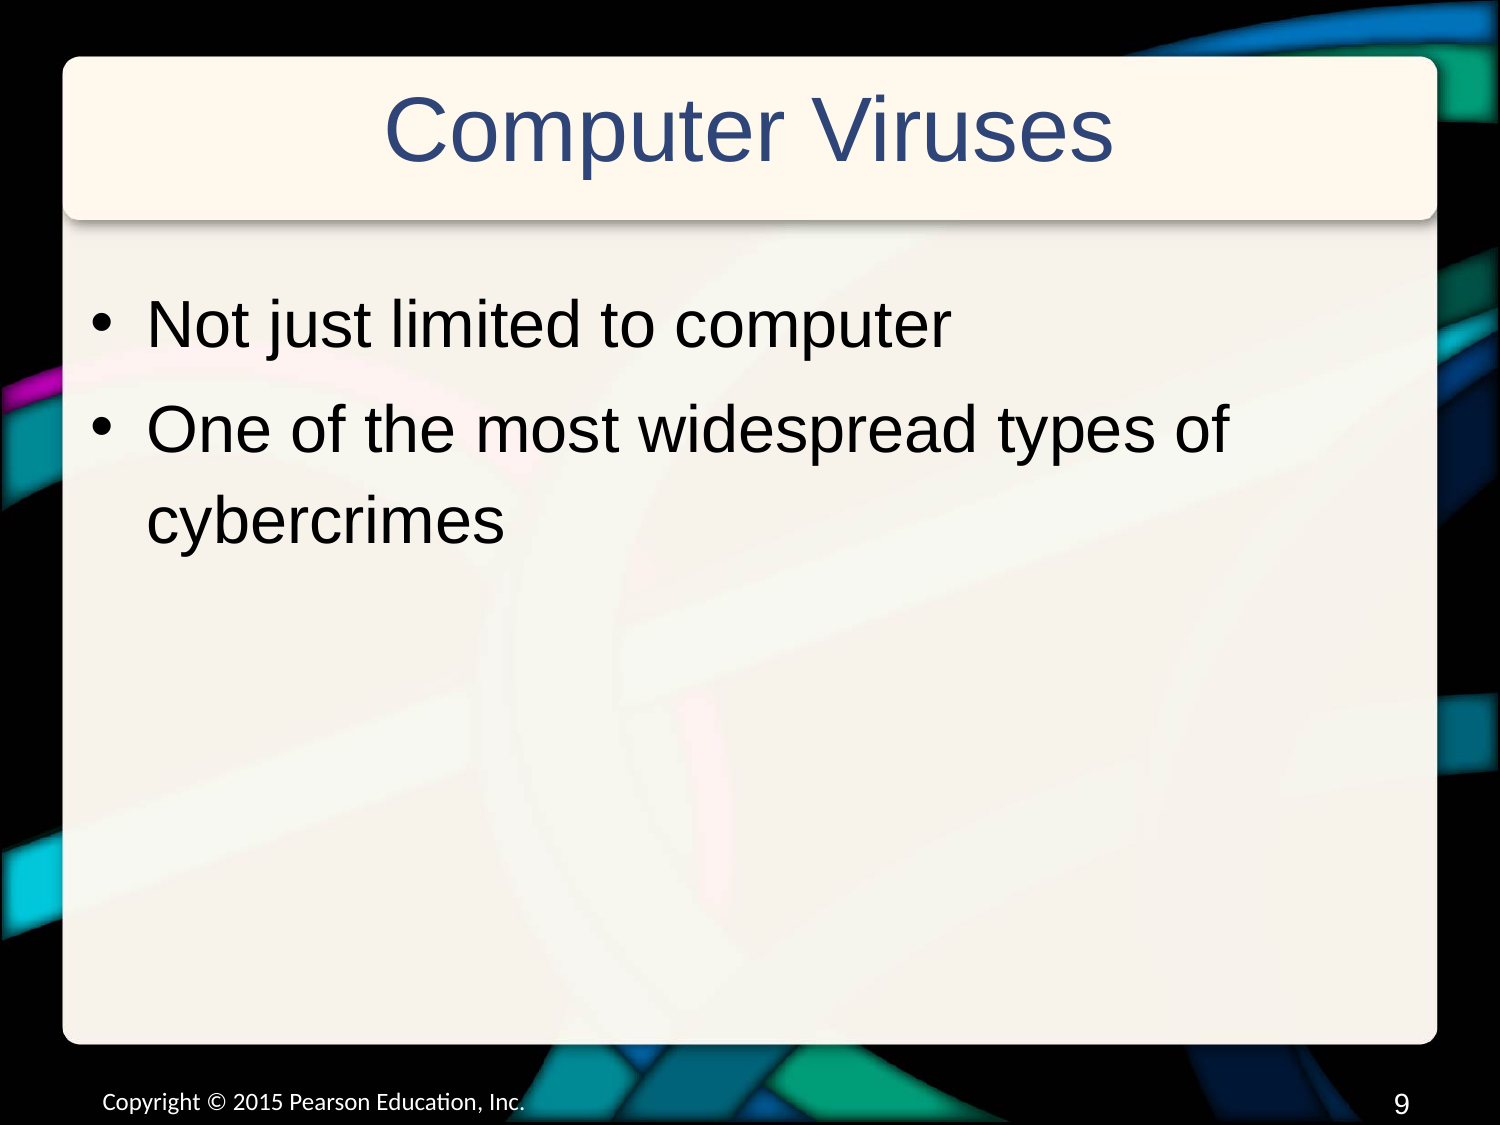

# Computer Viruses
Not just limited to computer
One of the most widespread types of cybercrimes
Copyright © 2015 Pearson Education, Inc.
9